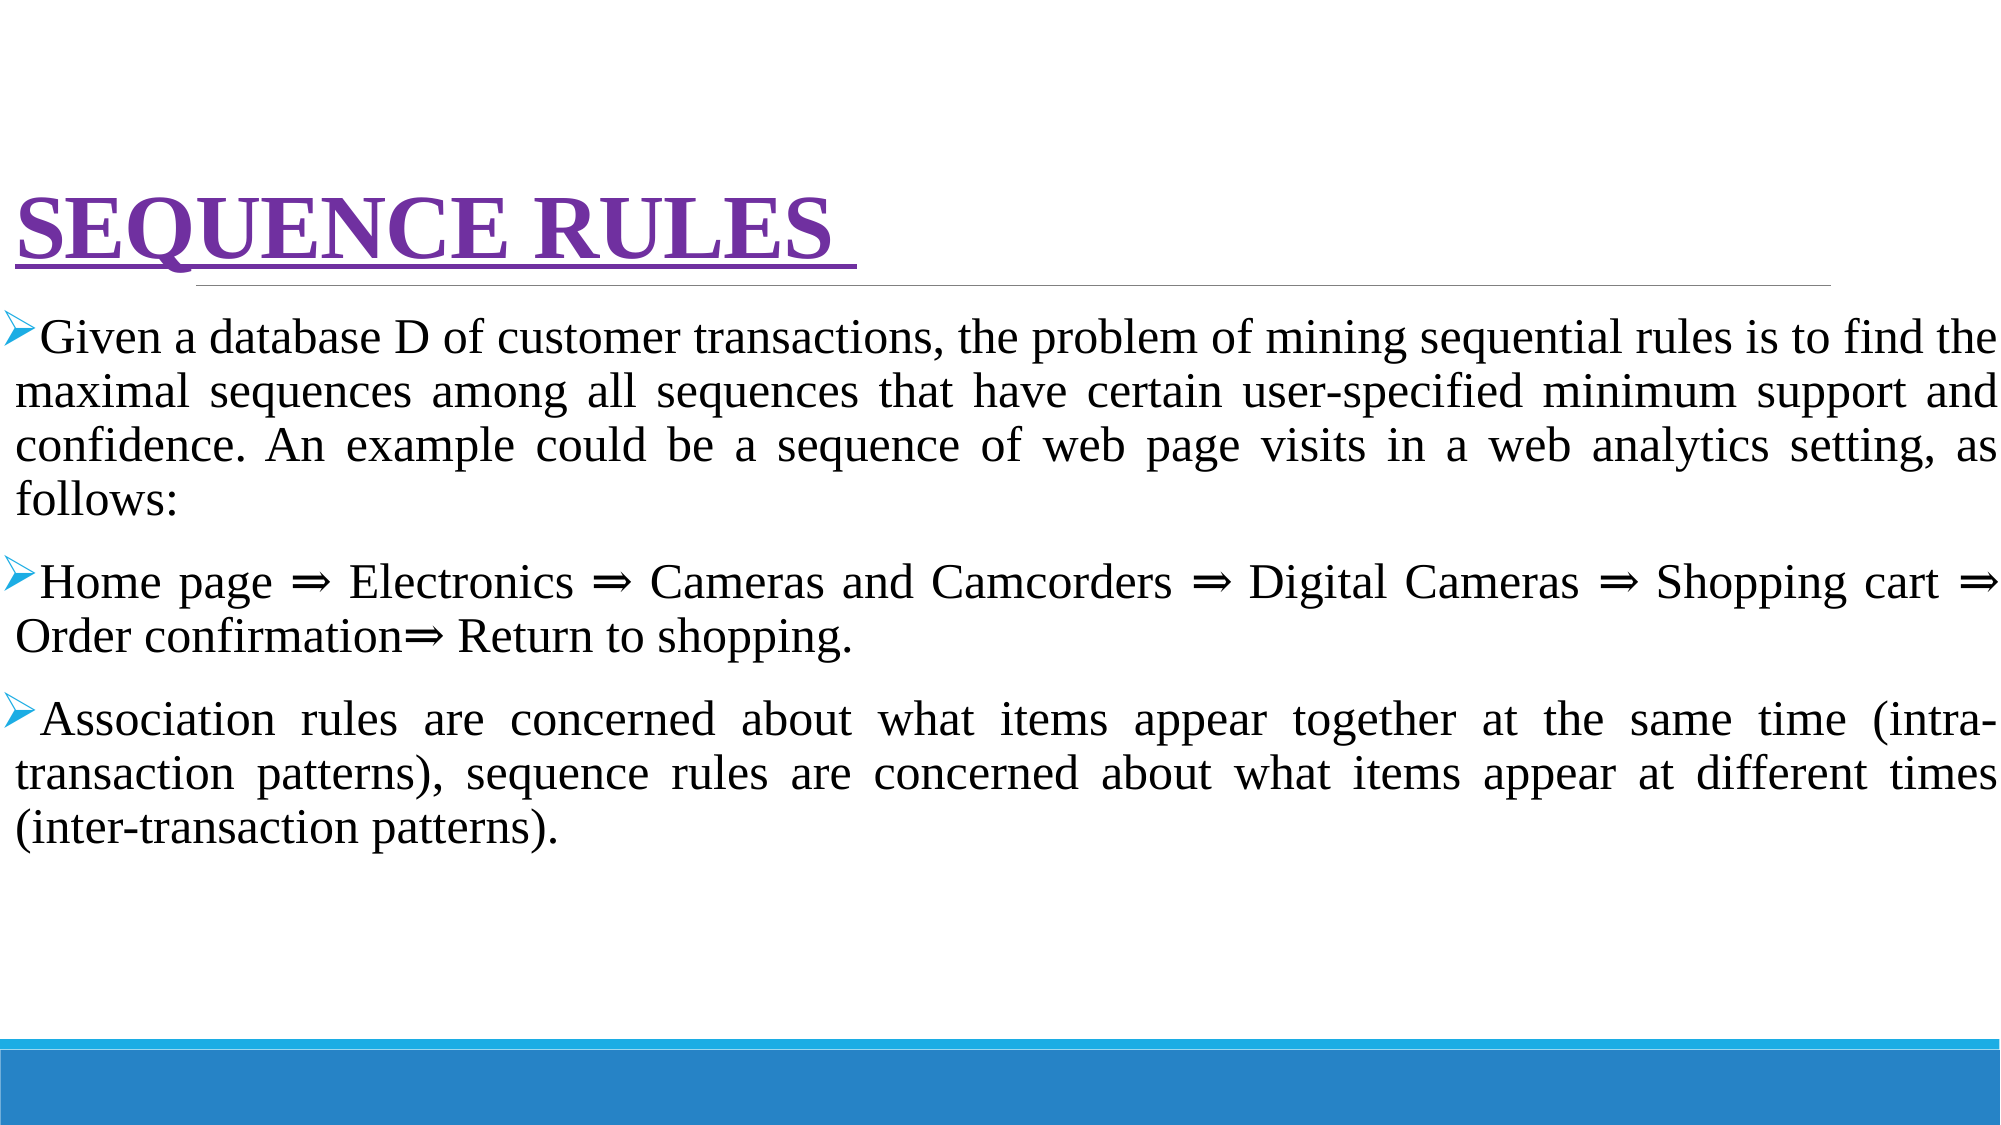

# SEQUENCE RULES
Given a database D of customer transactions, the problem of mining sequential rules is to find the maximal sequences among all sequences that have certain user‐specified minimum support and confidence. An example could be a sequence of web page visits in a web analytics setting, as follows:
Home page ⇒ Electronics ⇒ Cameras and Camcorders ⇒ Digital Cameras ⇒ Shopping cart ⇒ Order confirmation⇒ Return to shopping.
Association rules are concerned about what items appear together at the same time (intra-transaction patterns), sequence rules are concerned about what items appear at different times (inter-transaction patterns).